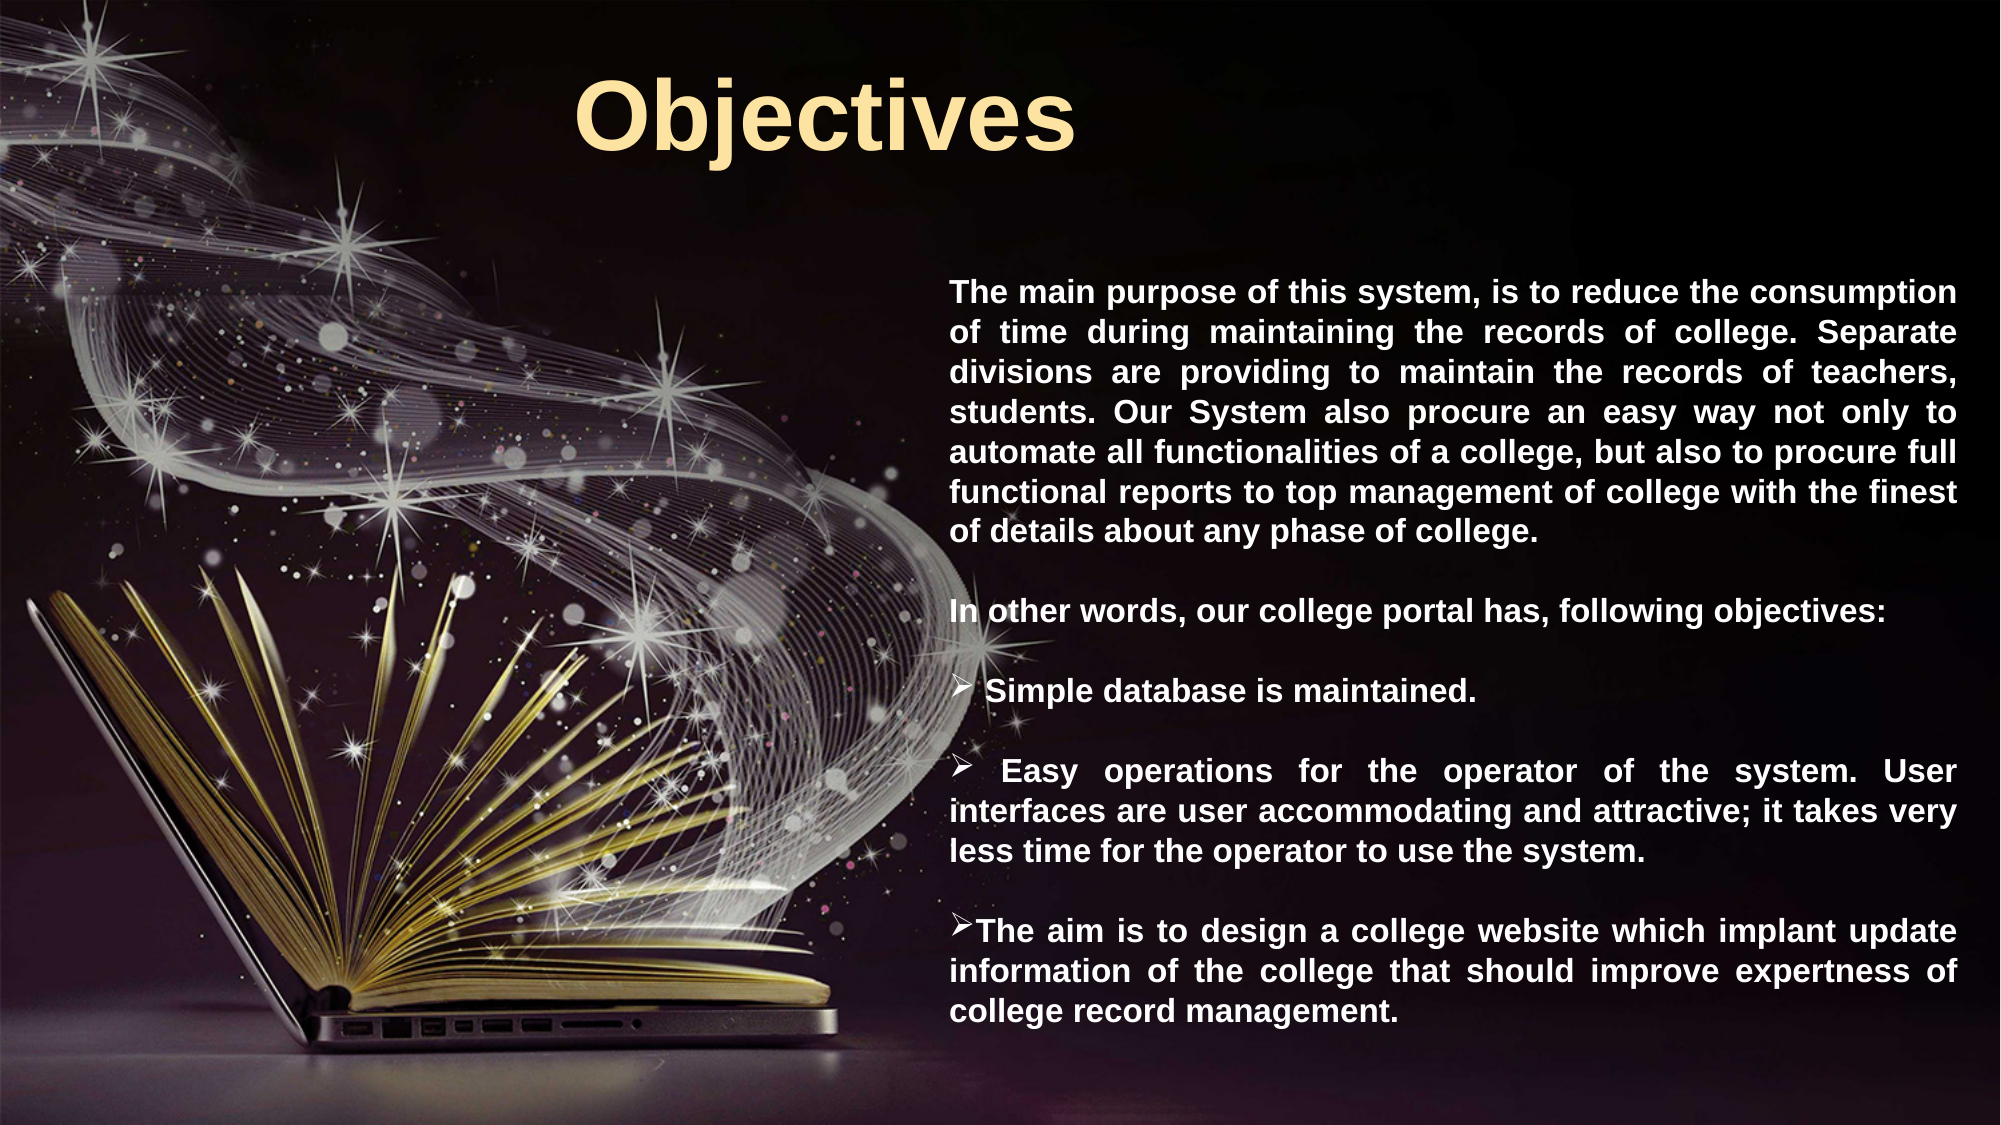

Objectives
The main purpose of this system, is to reduce the consumption of time during maintaining the records of college. Separate divisions are providing to maintain the records of teachers, students. Our System also procure an easy way not only to automate all functionalities of a college, but also to procure full functional reports to top management of college with the finest of details about any phase of college.

In other words, our college portal has, following objectives:

 Simple database is maintained.

 Easy operations for the operator of the system. User interfaces are user accommodating and attractive; it takes very less time for the operator to use the system.

The aim is to design a college website which implant update information of the college that should improve expertness of college record management.